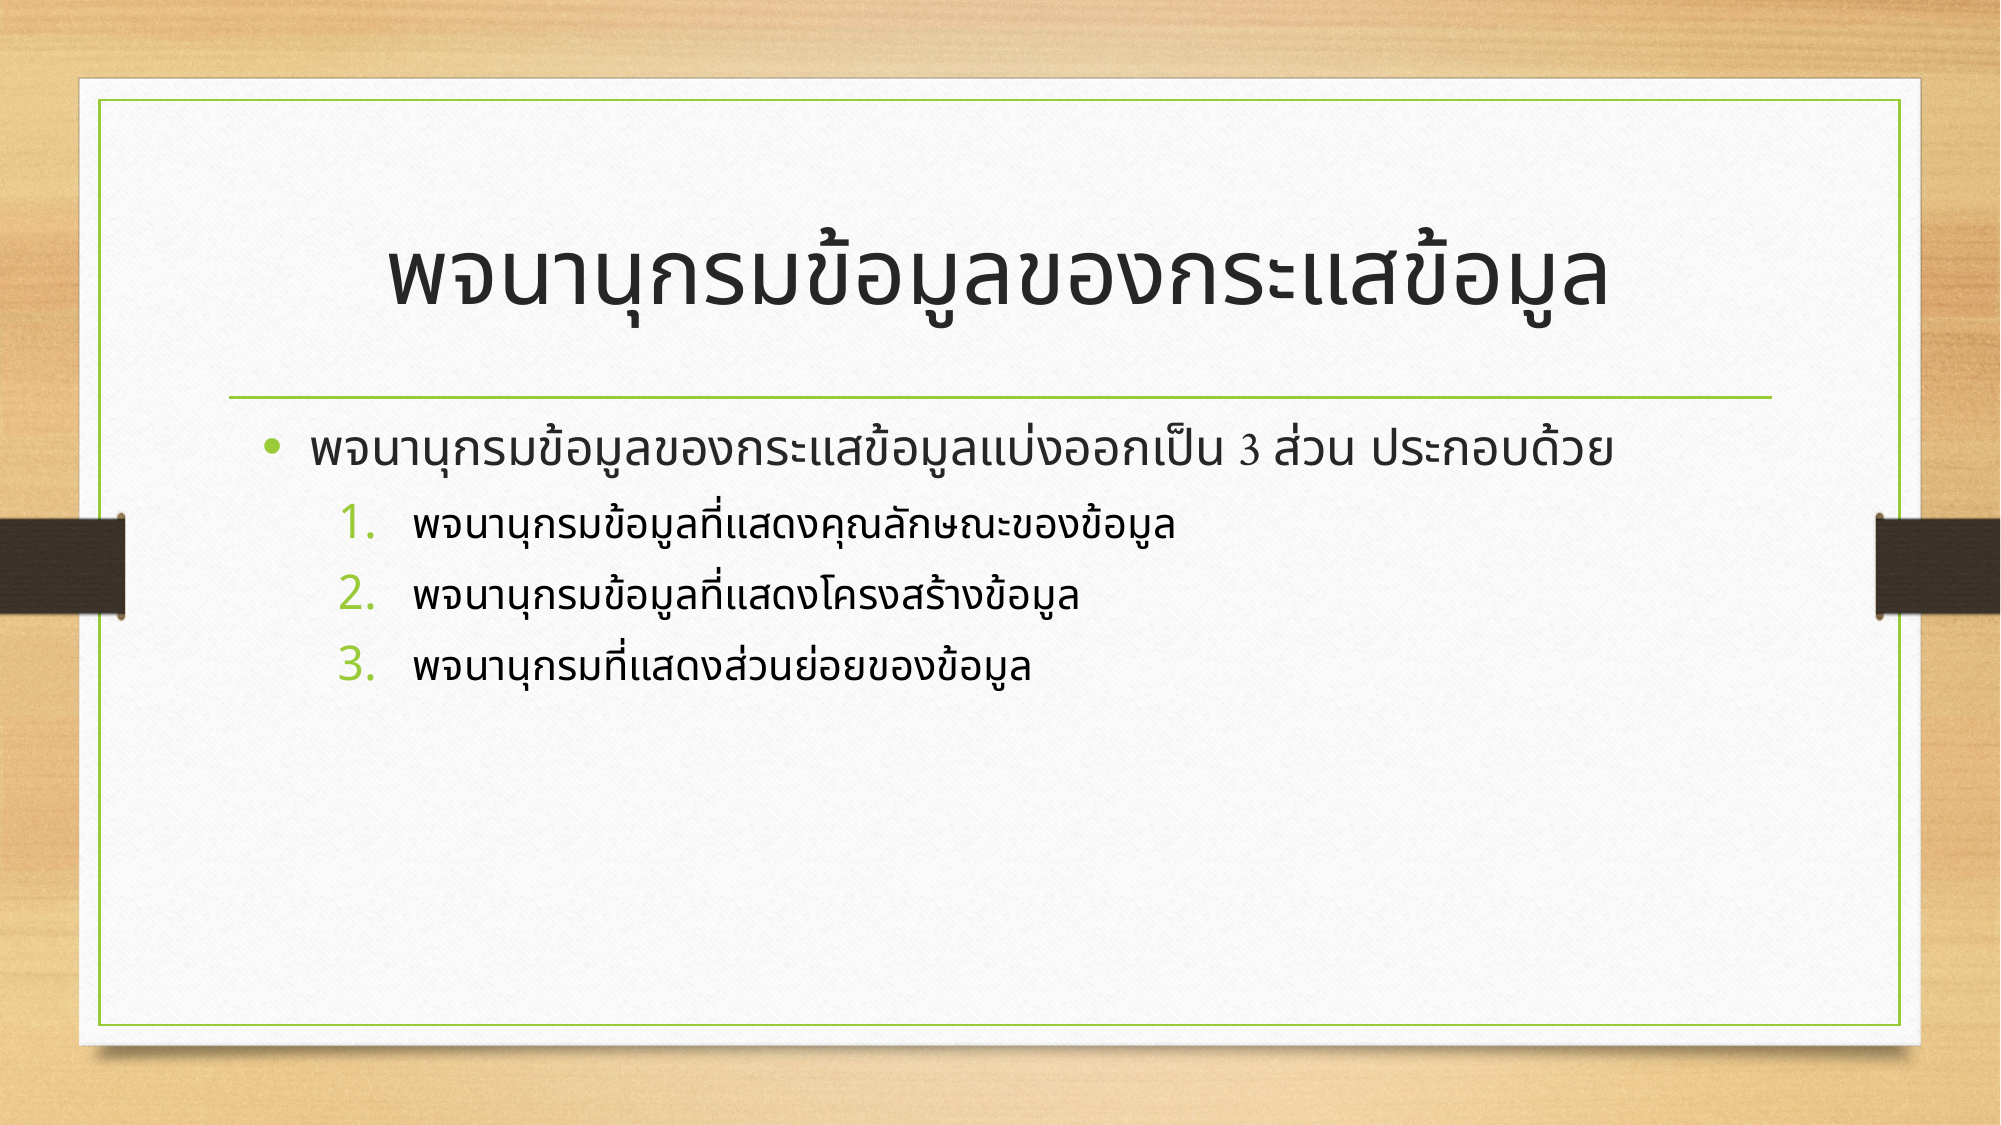

# พจนานุกรมข้อมูลของกระแสข้อมูล
พจนานุกรมข้อมูลของกระแสข้อมูลแบ่งออกเป็น 3 ส่วน ประกอบด้วย
พจนานุกรมข้อมูลที่แสดงคุณลักษณะของข้อมูล
พจนานุกรมข้อมูลที่แสดงโครงสร้างข้อมูล
พจนานุกรมที่แสดงส่วนย่อยของข้อมูล